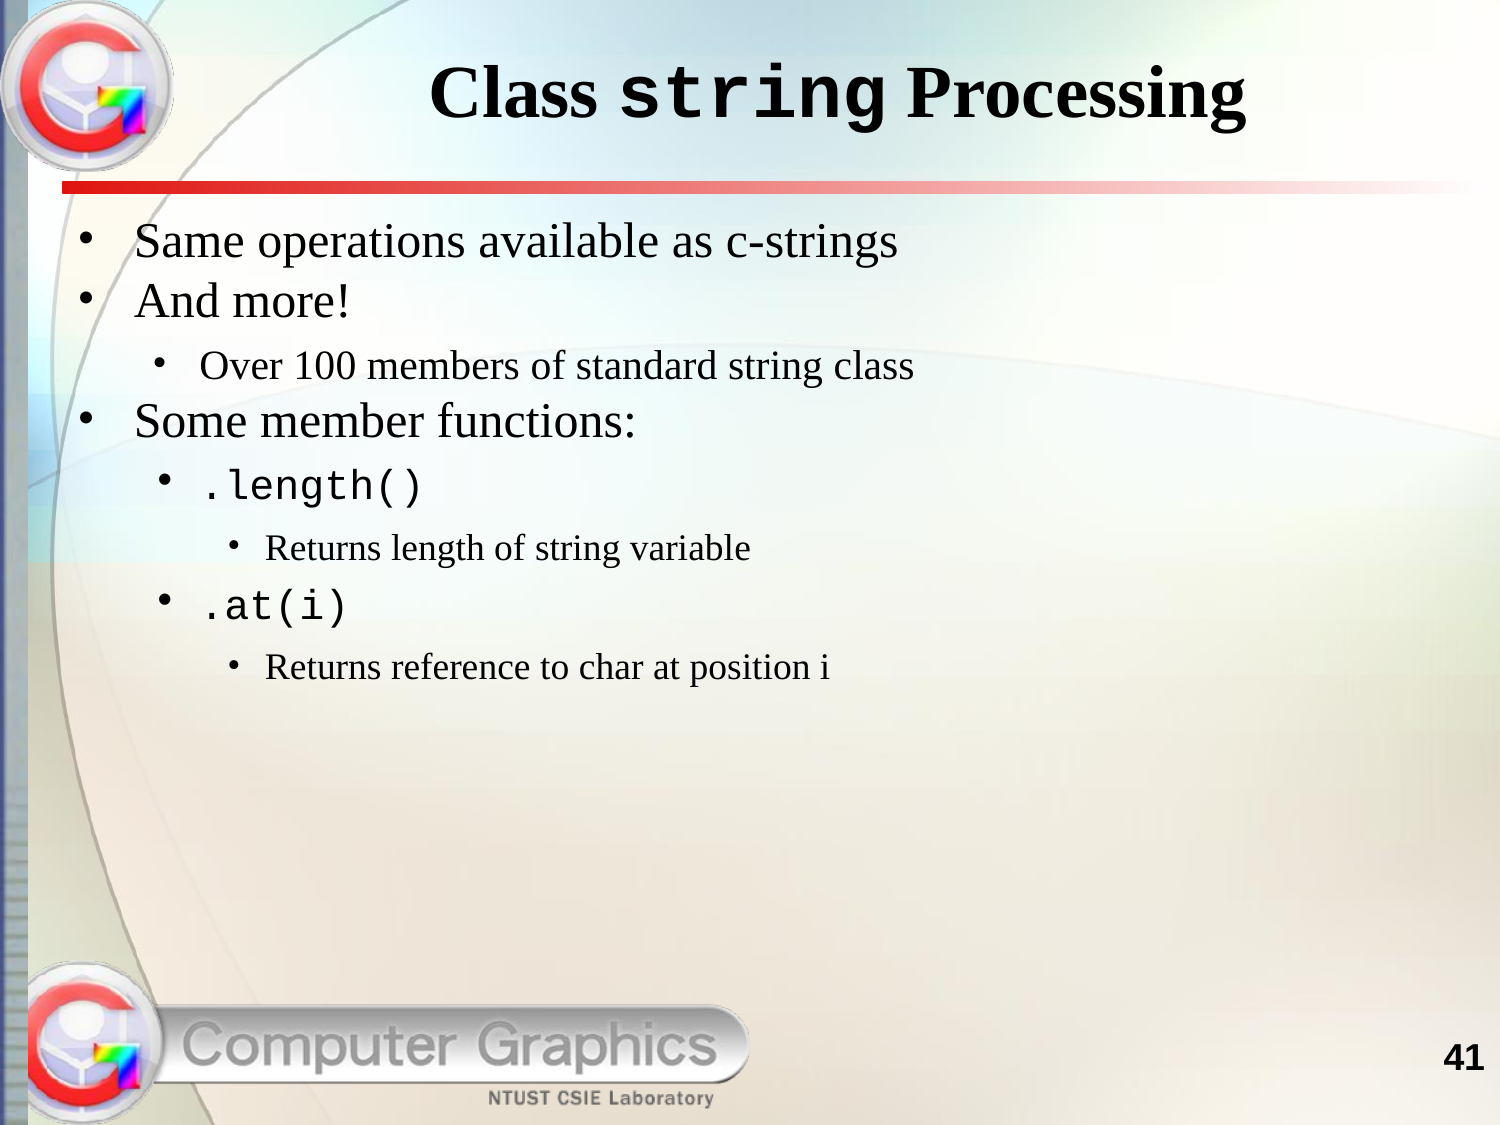

# Class string Processing
Same operations available as c-strings
And more!
Over 100 members of standard string class
Some member functions:
.length()
Returns length of string variable
.at(i)
Returns reference to char at position i
41